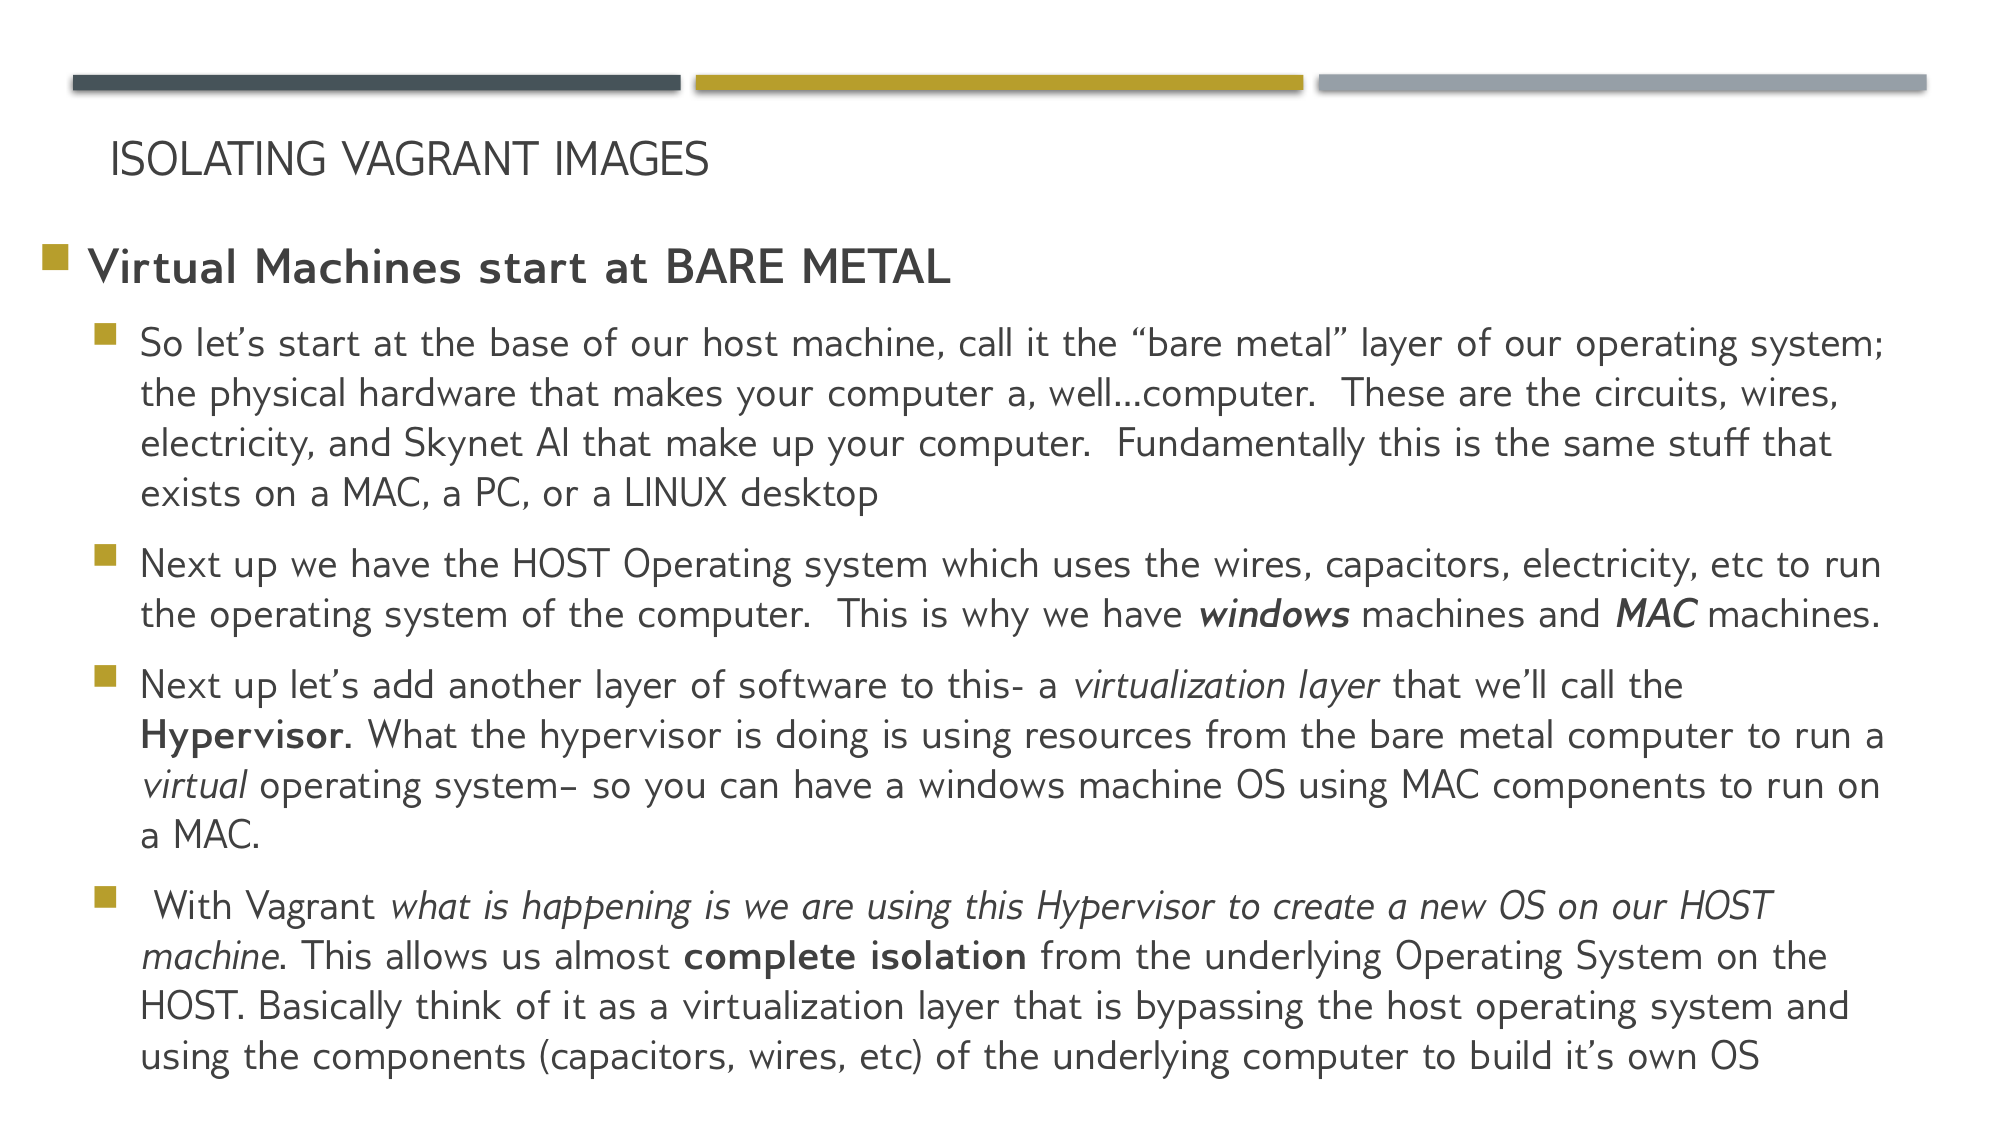

# Isolating vagrant images
Virtual Machines start at BARE METAL
So let’s start at the base of our host machine, call it the “bare metal” layer of our operating system; the physical hardware that makes your computer a, well…computer.  These are the circuits, wires, electricity, and Skynet AI that make up your computer.  Fundamentally this is the same stuff that exists on a MAC, a PC, or a LINUX desktop
Next up we have the HOST Operating system which uses the wires, capacitors, electricity, etc to run the operating system of the computer.  This is why we have windows machines and MAC machines.
Next up let’s add another layer of software to this- a virtualization layer that we’ll call the Hypervisor. What the hypervisor is doing is using resources from the bare metal computer to run a virtual operating system– so you can have a windows machine OS using MAC components to run on a MAC.
 With Vagrant what is happening is we are using this Hypervisor to create a new OS on our HOST machine. This allows us almost complete isolation from the underlying Operating System on the HOST. Basically think of it as a virtualization layer that is bypassing the host operating system and using the components (capacitors, wires, etc) of the underlying computer to build it’s own OS